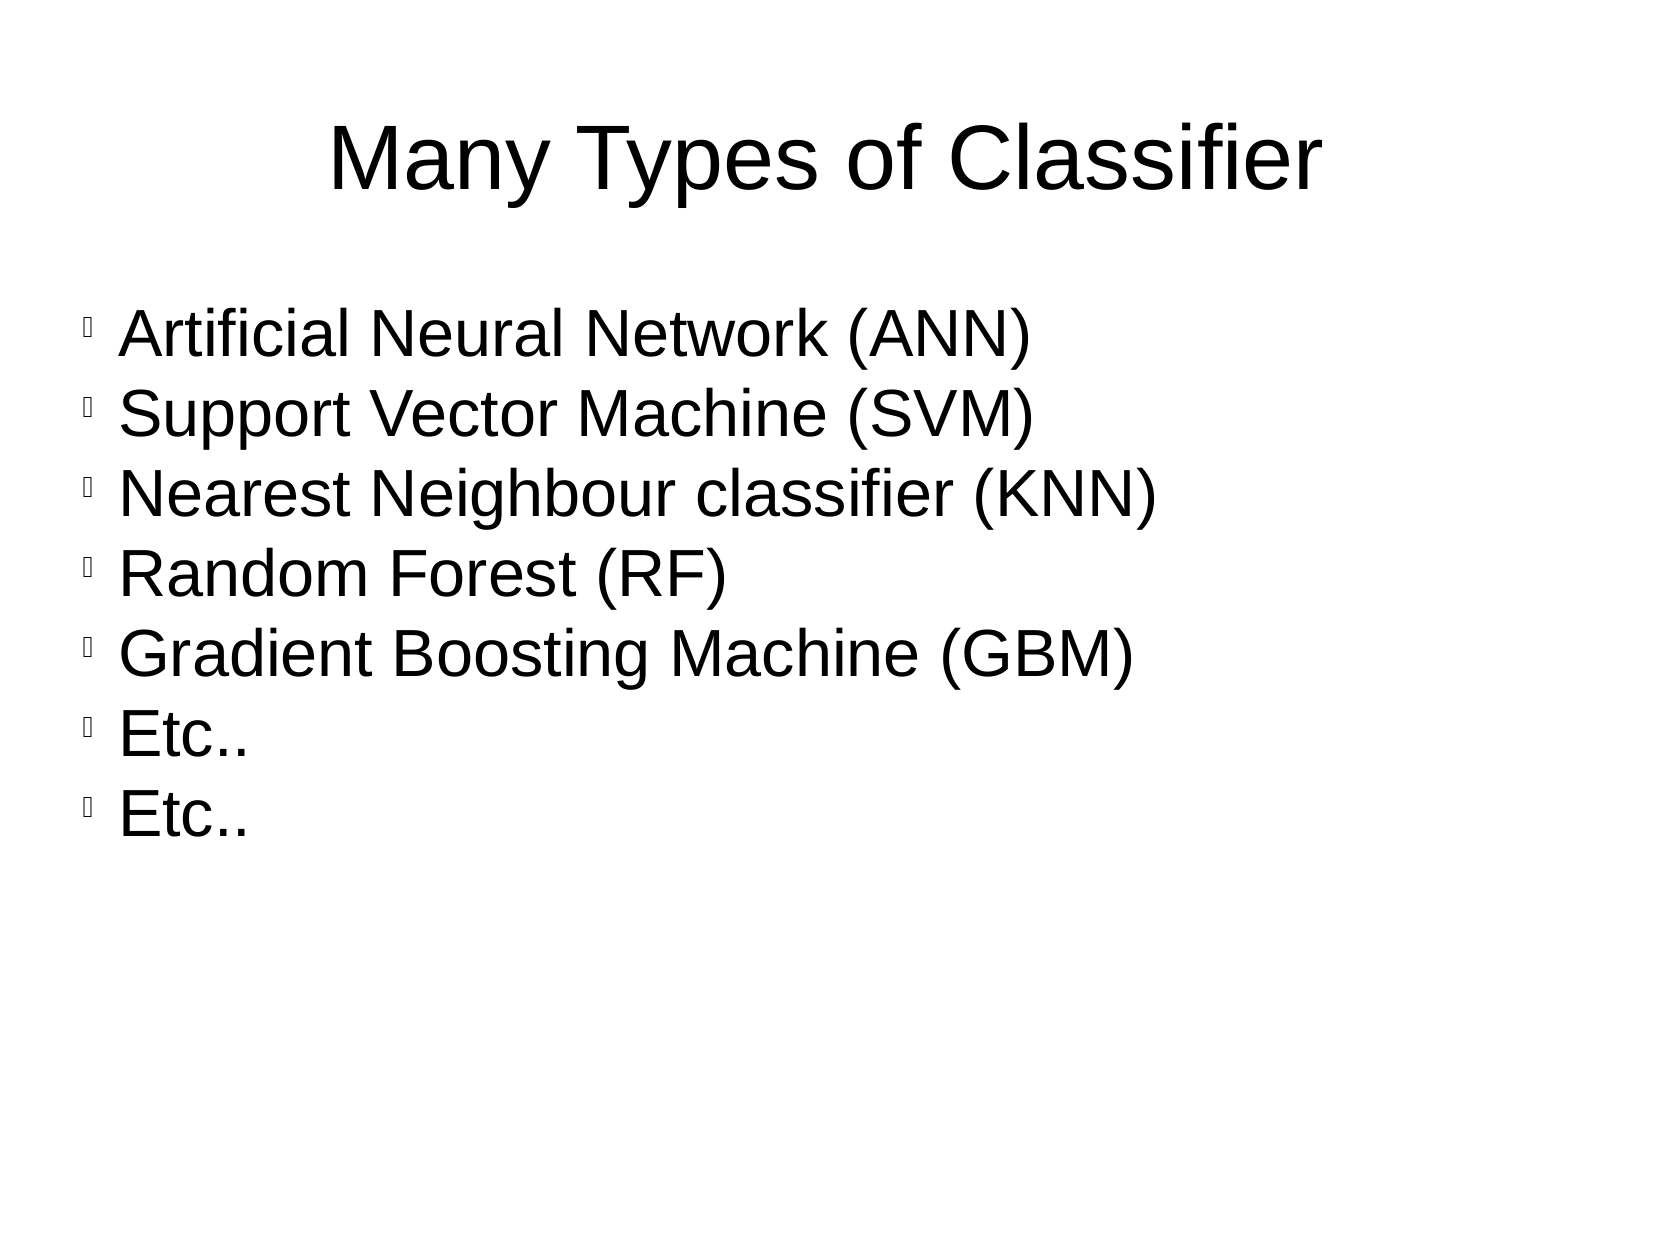

Many Types of Classifier
Artificial Neural Network (ANN)
Support Vector Machine (SVM)
Nearest Neighbour classifier (KNN)
Random Forest (RF)
Gradient Boosting Machine (GBM)
Etc..
Etc..